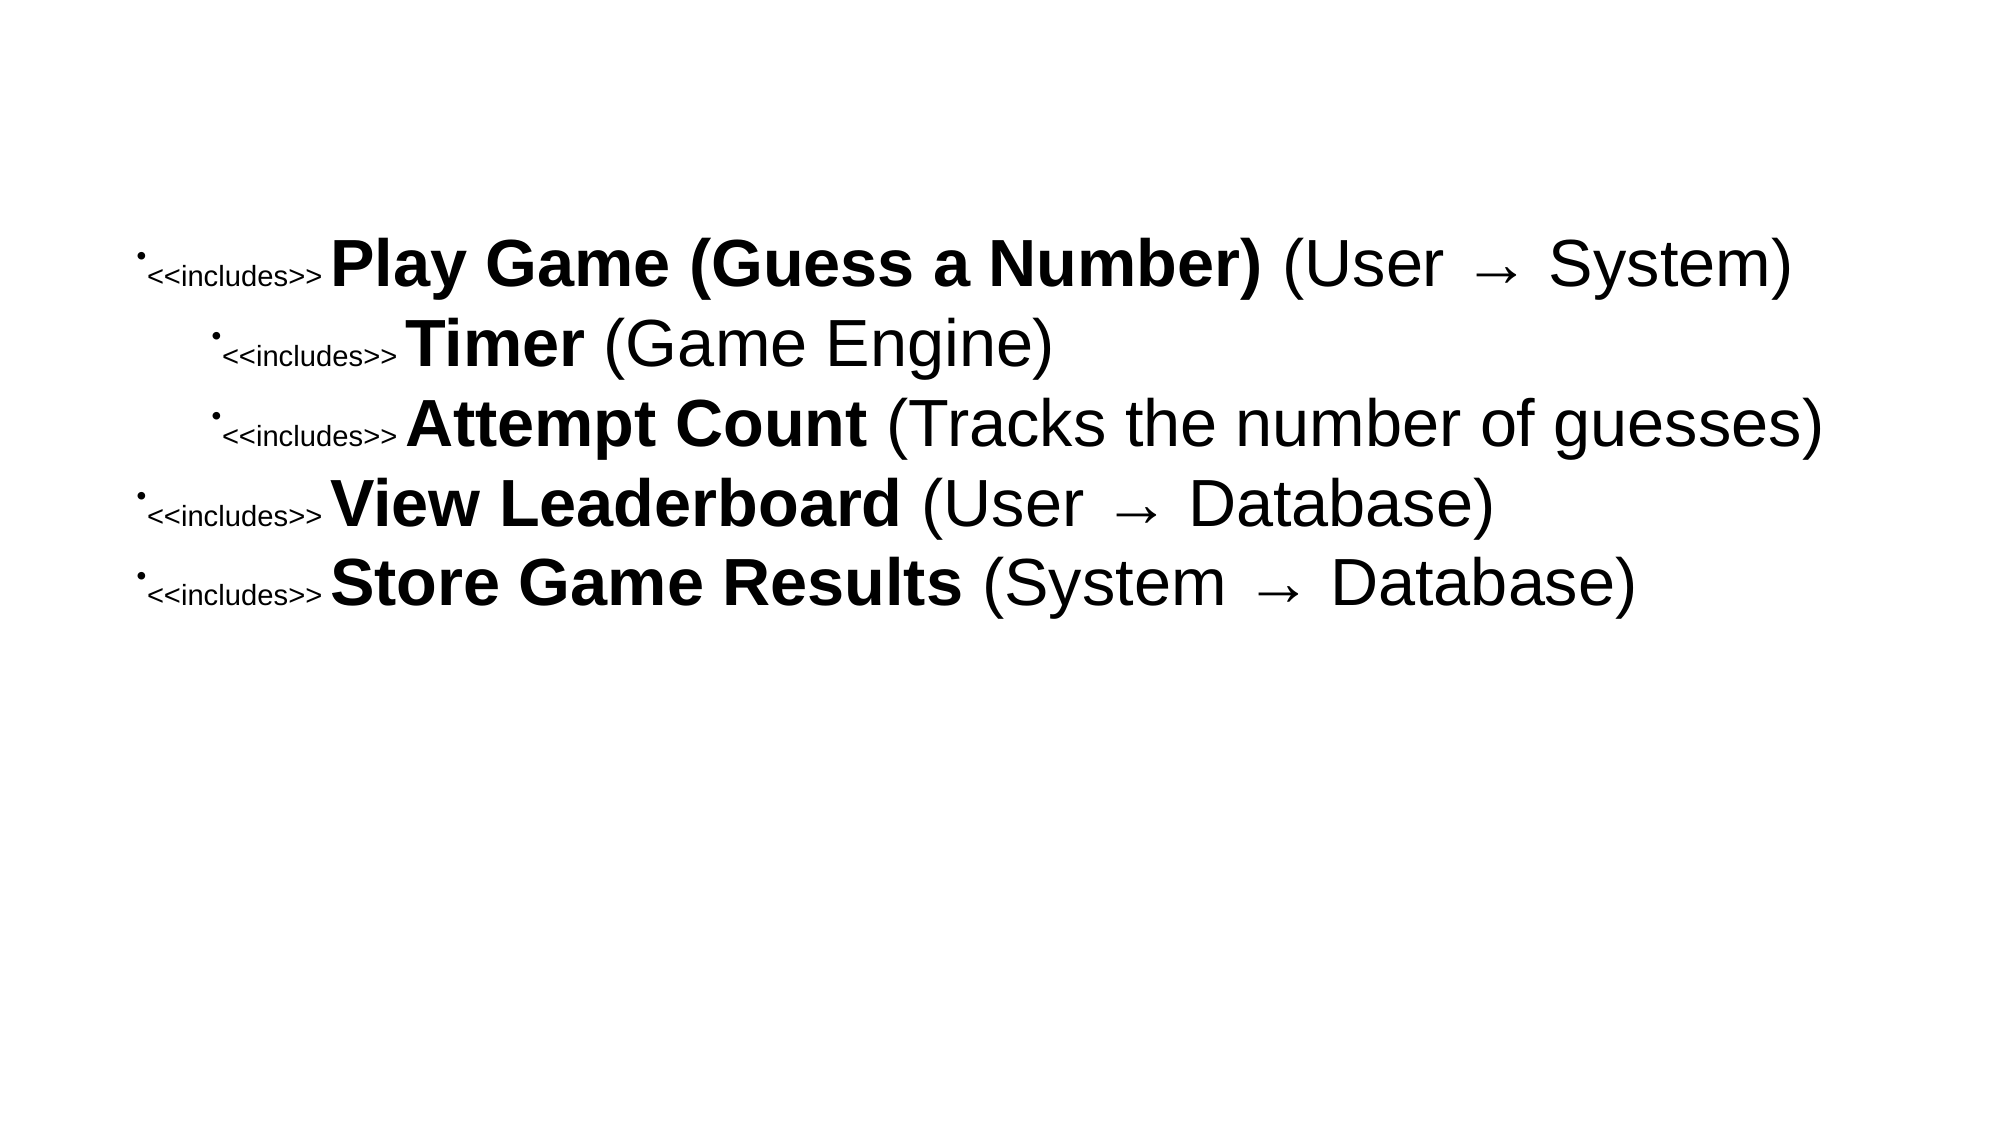

<<includes>> Play Game (Guess a Number) (User → System)
<<includes>> Timer (Game Engine)
<<includes>> Attempt Count (Tracks the number of guesses)
<<includes>> View Leaderboard (User → Database)
<<includes>> Store Game Results (System → Database)